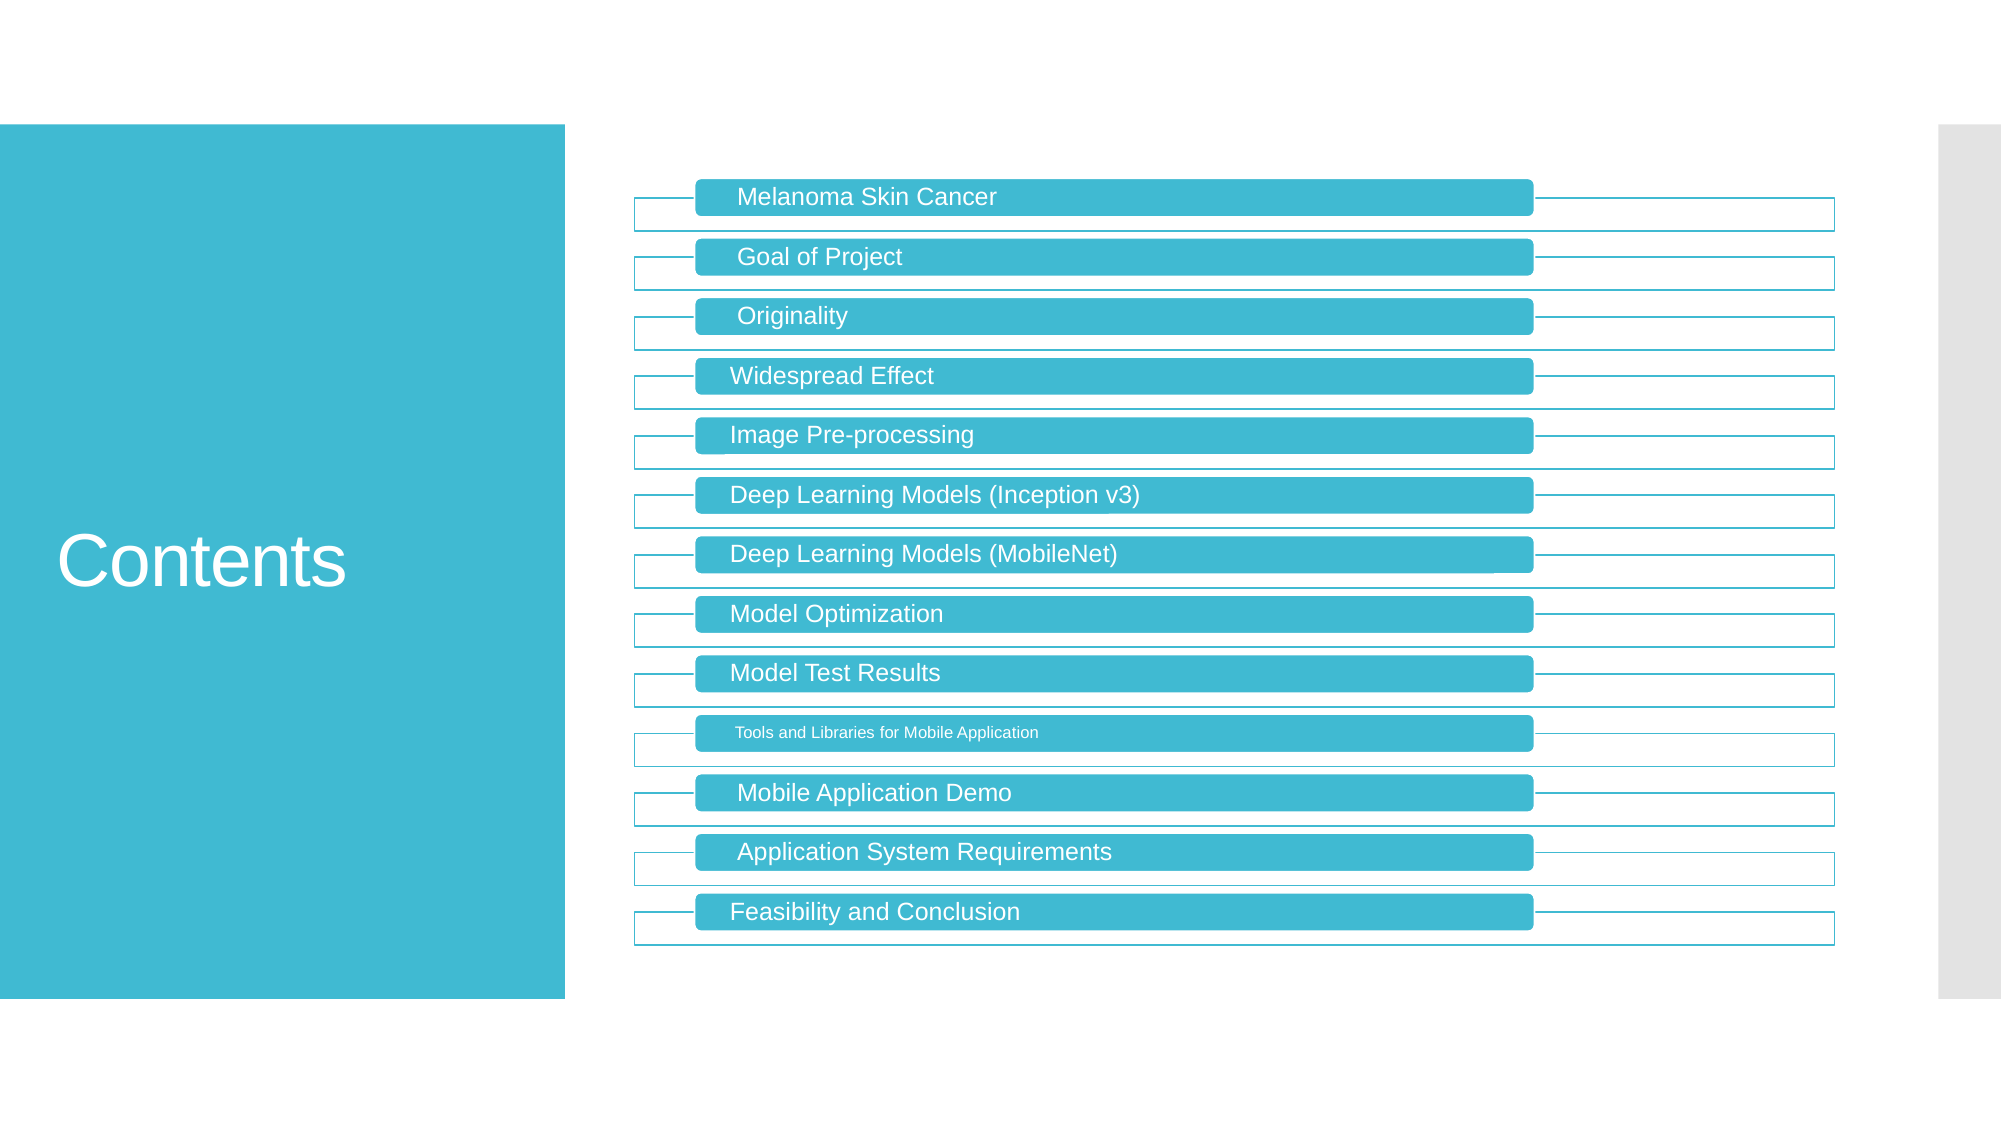

Melanoma Skin Cancer
 Goal of Project
 Originality
Widespread Effect
Image Pre-processing
Deep Learning Models (Inception v3)
Deep Learning Models (MobileNet)
Model Optimization
Model Test Results
 Tools and Libraries for Mobile Application
 Mobile Application Demo
 Application System Requirements
Feasibility and Conclusion
# Contents